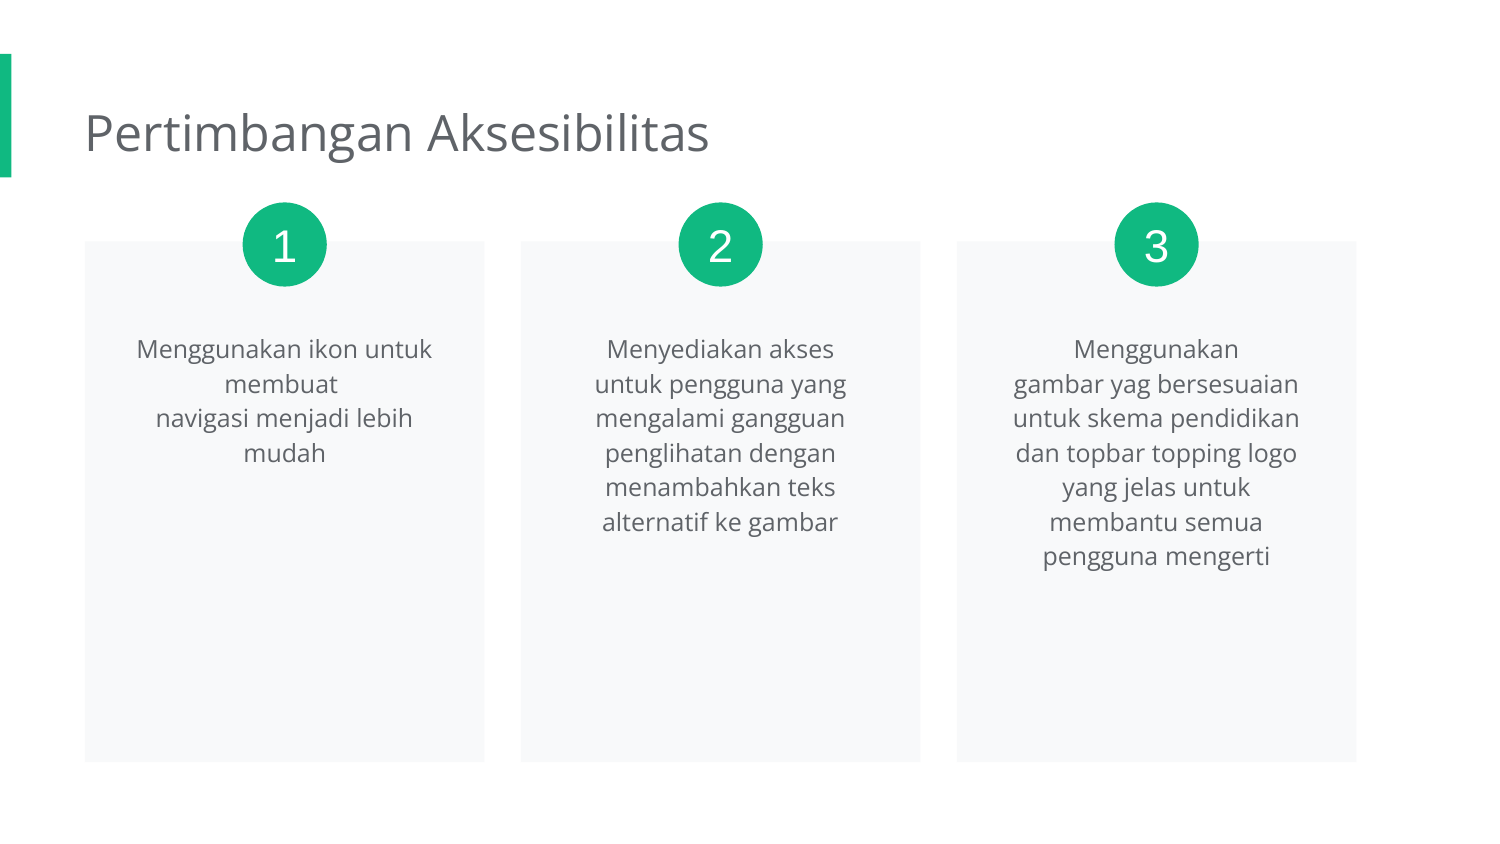

Pertimbangan Aksesibilitas
1
2
3

Menggunakan ikon untuk membuat
navigasi menjadi lebih mudah

Menyediakan akses
untuk pengguna yang mengalami gangguan penglihatan dengan menambahkan teks alternatif ke gambar

Menggunakan
gambar yag bersesuaian untuk skema pendidikan dan topbar topping logo yang jelas untuk membantu semua pengguna mengerti